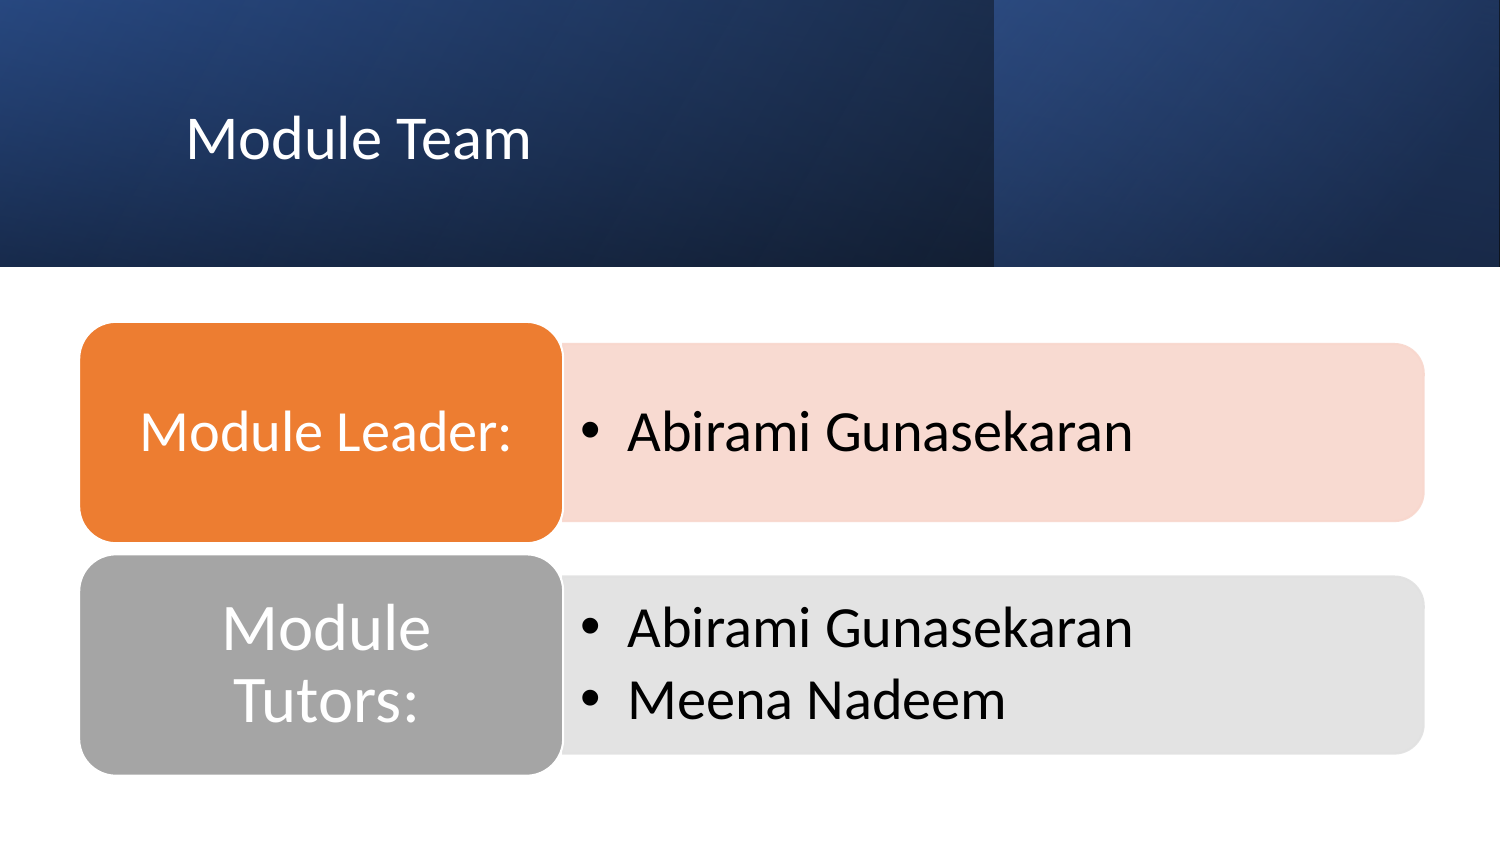

# Module Team
Abirami Gunasekaran
Module Leader:
Abirami Gunasekaran
Meena Nadeem
Module Tutors: